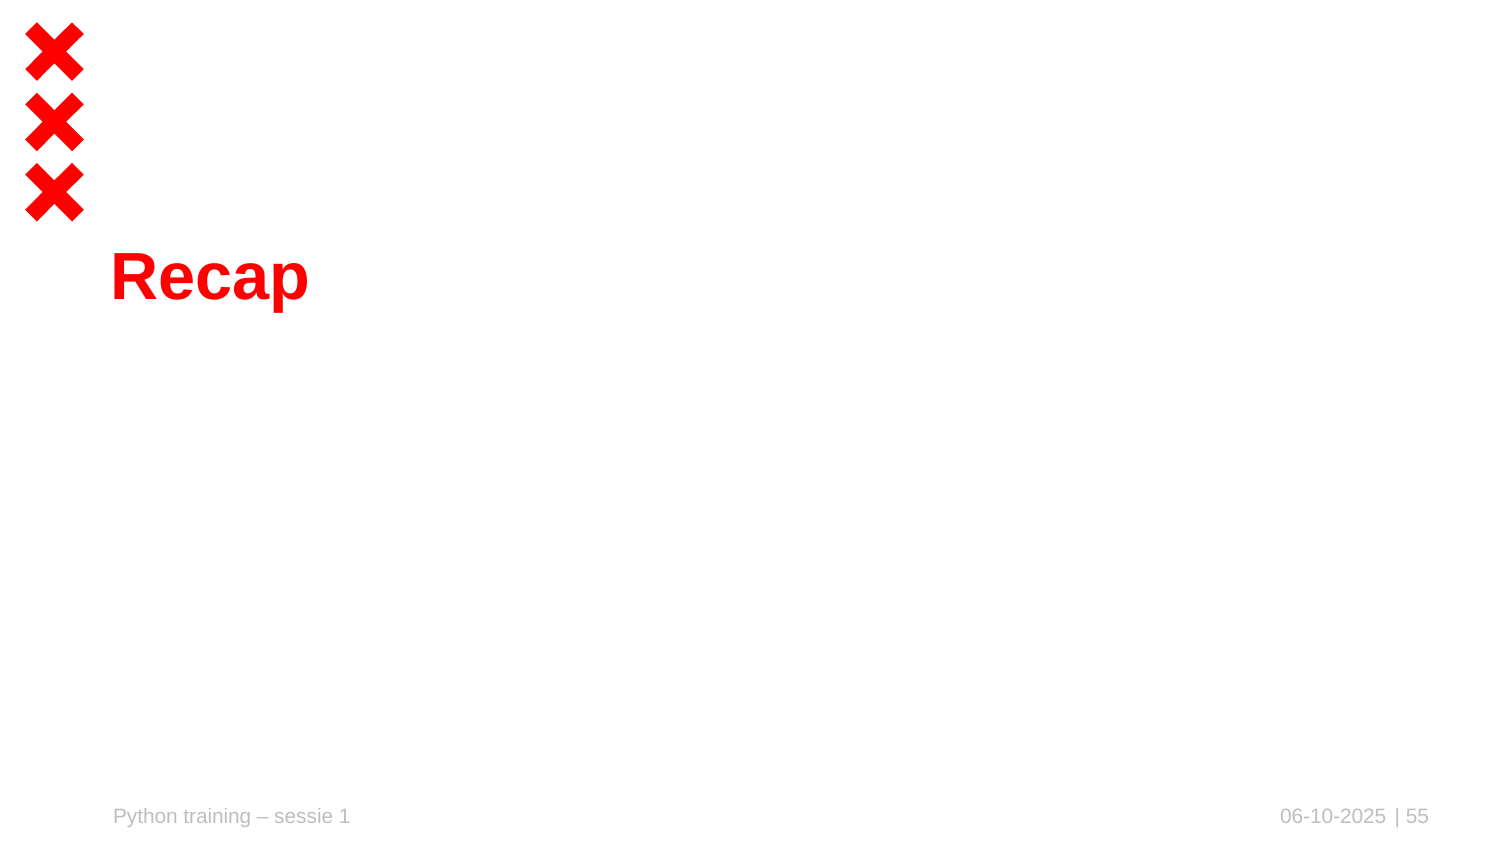

Recap
Python training – sessie 1
06-10-2025
| 55